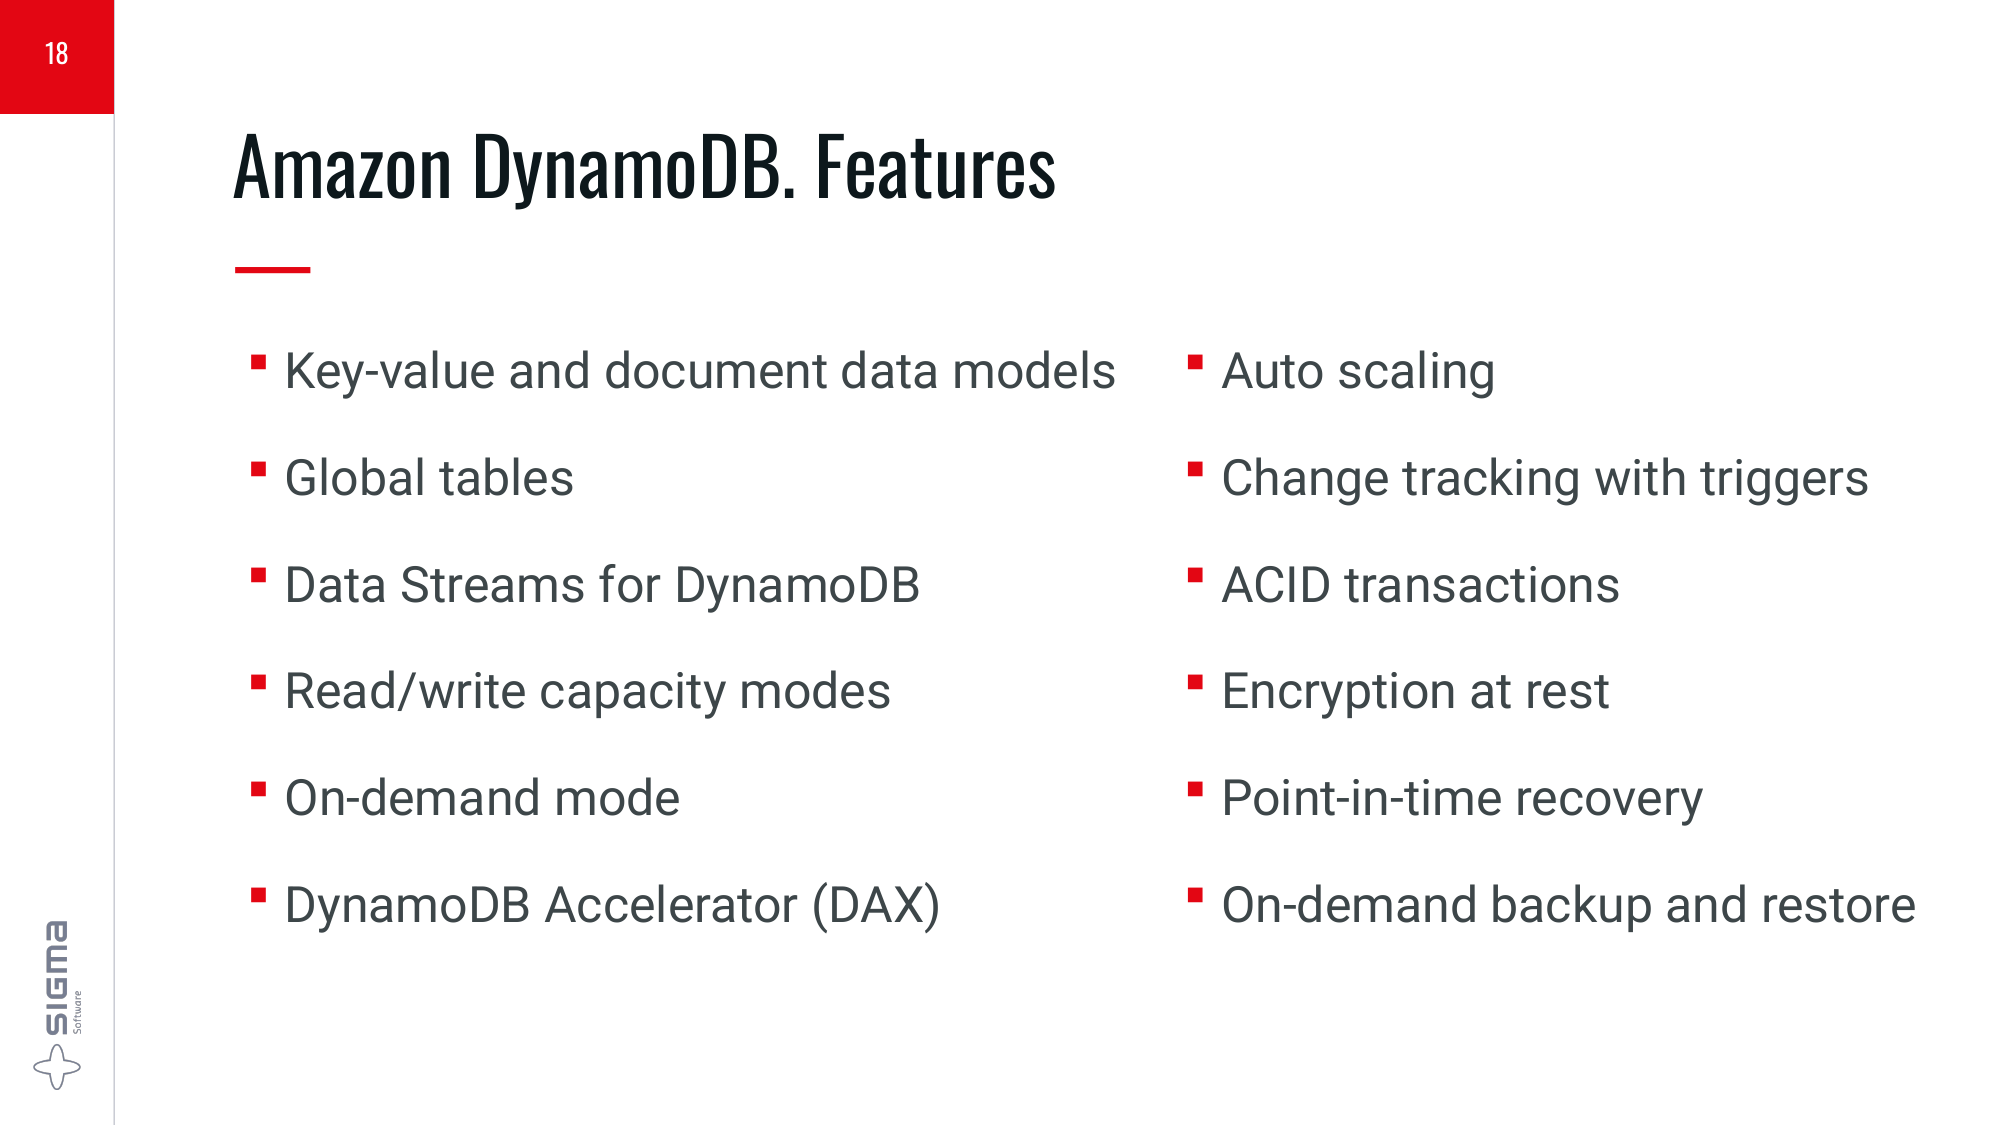

18
# Amazon DynamoDB. Features —
Key-value and document data models
Global tables
Data Streams for DynamoDB
Read/write capacity modes
On-demand mode
DynamoDB Accelerator (DAX)

Auto scaling
Change tracking with triggers
ACID transactions
Encryption at rest
Point-in-time recovery
On-demand backup and restore